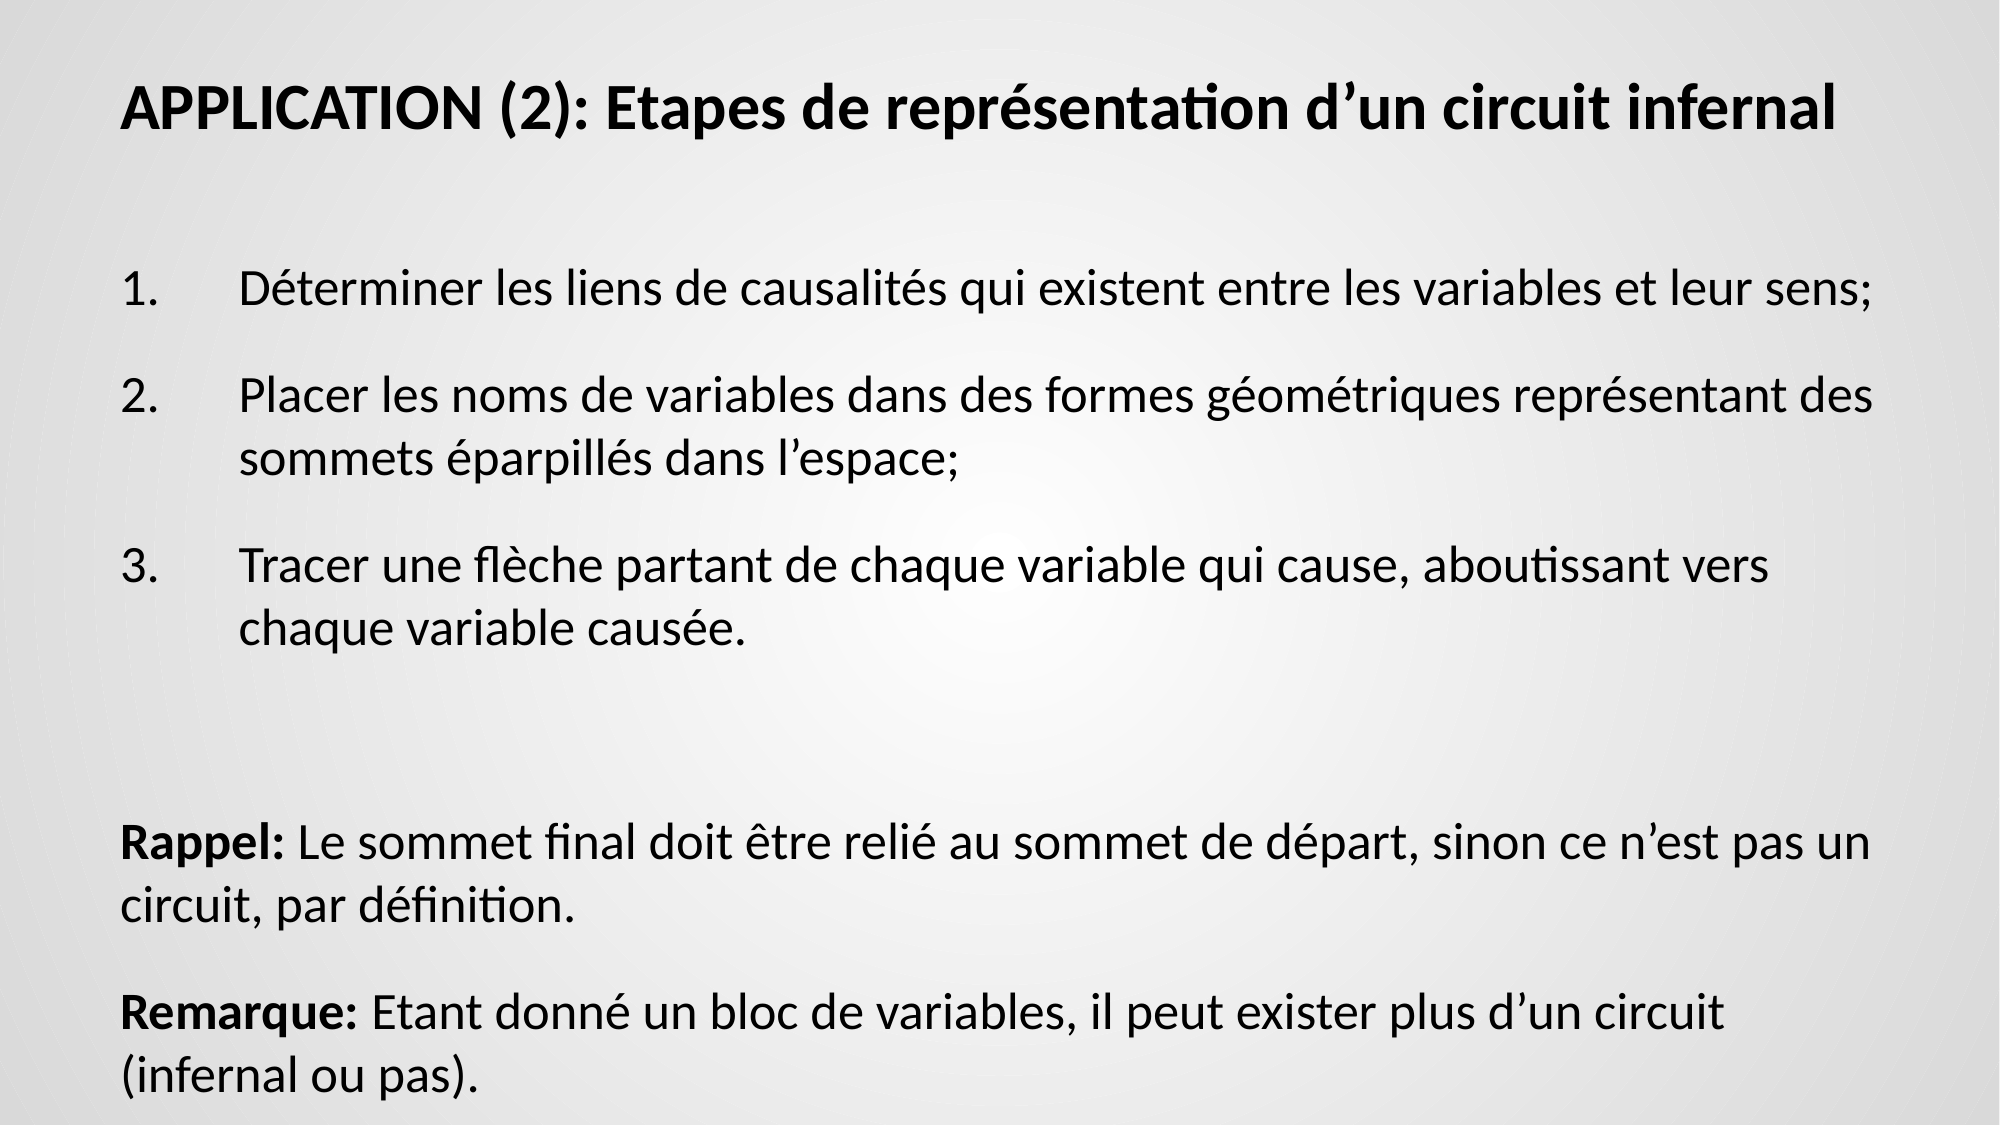

# APPLICATION (2): Etapes de représentation d’un circuit infernal
Déterminer les liens de causalités qui existent entre les variables et leur sens;
Placer les noms de variables dans des formes géométriques représentant des sommets éparpillés dans l’espace;
Tracer une flèche partant de chaque variable qui cause, aboutissant vers chaque variable causée.

Rappel: Le sommet final doit être relié au sommet de départ, sinon ce n’est pas un circuit, par définition.
Remarque: Etant donné un bloc de variables, il peut exister plus d’un circuit (infernal ou pas).